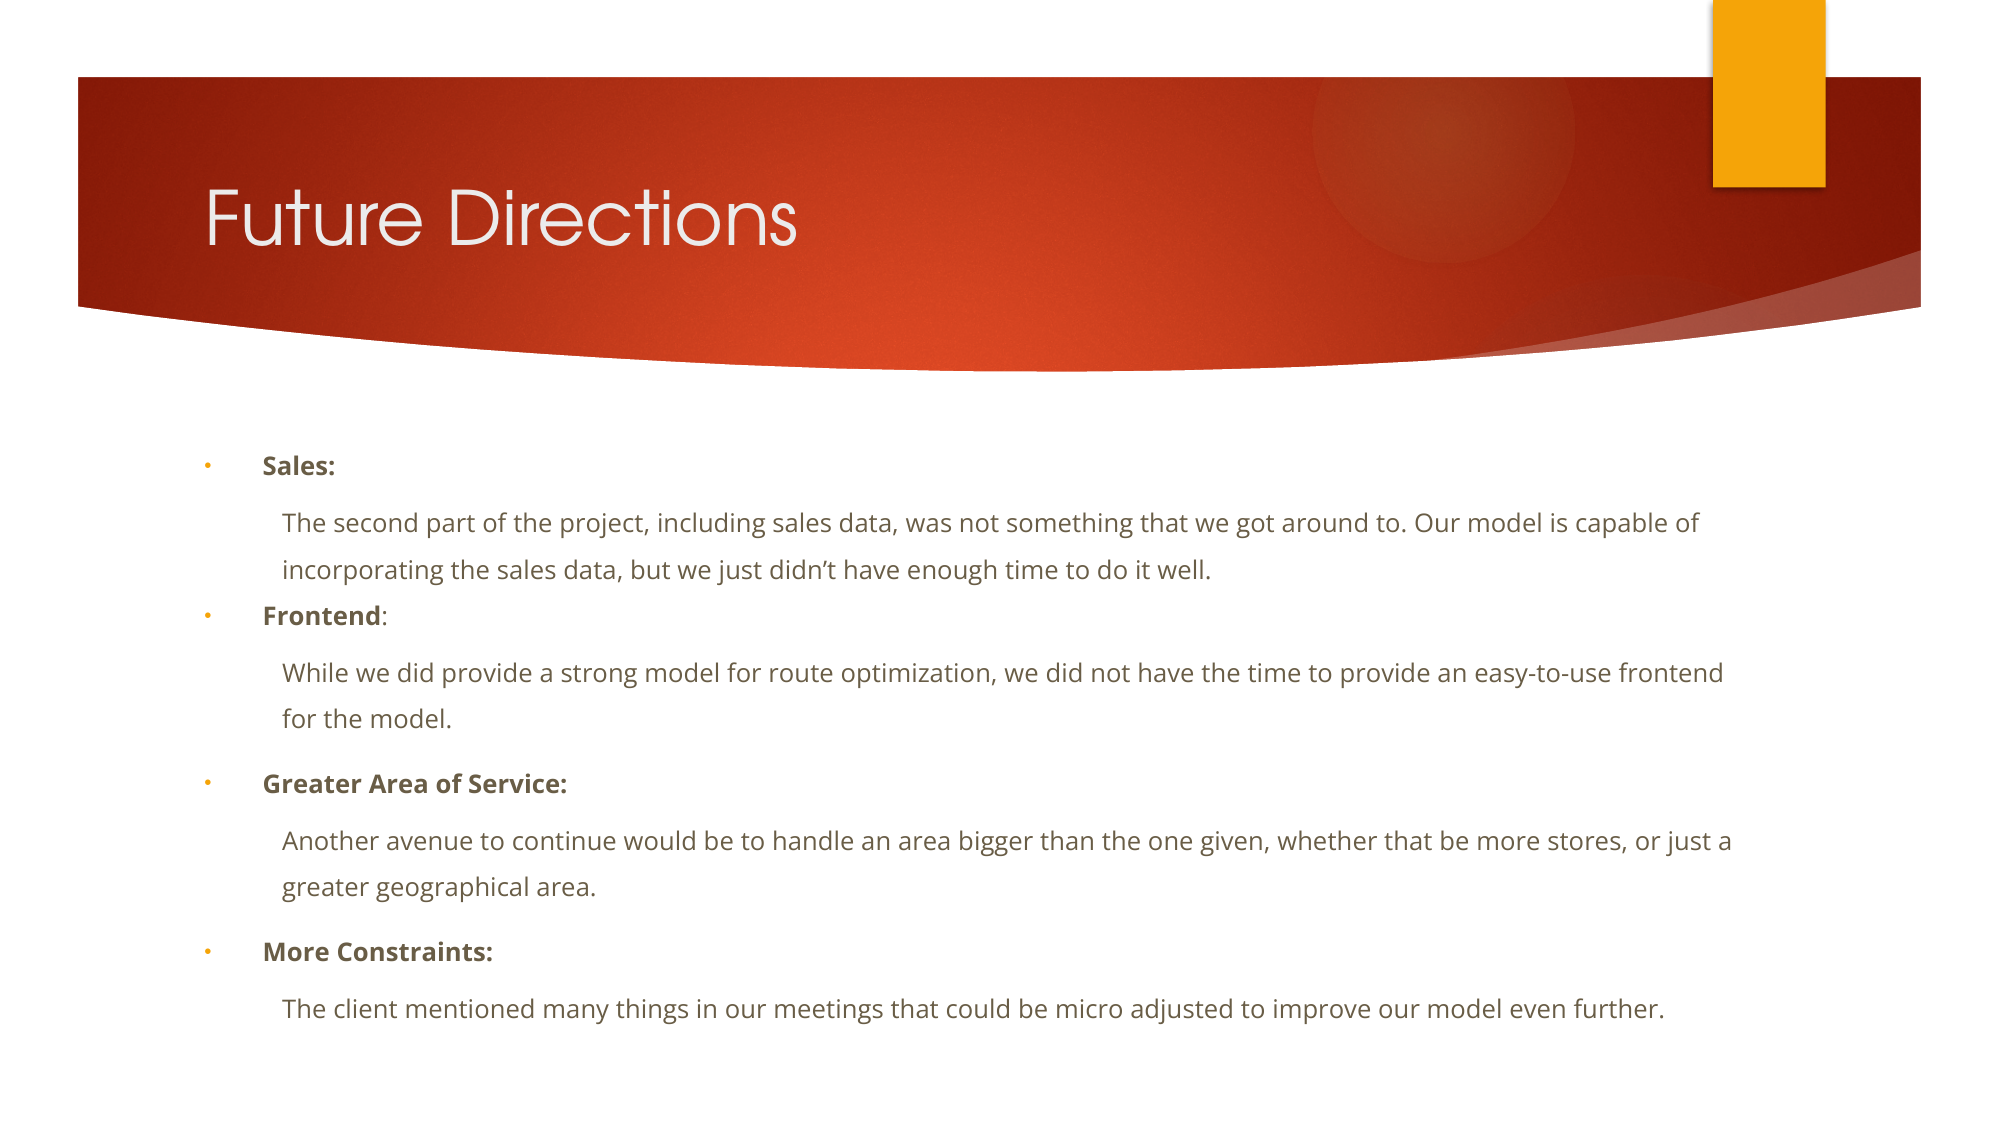

# Future Directions
Sales:
The second part of the project, including sales data, was not something that we got around to. Our model is capable of incorporating the sales data, but we just didn’t have enough time to do it well.
Frontend:
While we did provide a strong model for route optimization, we did not have the time to provide an easy-to-use frontend for the model.
Greater Area of Service:
Another avenue to continue would be to handle an area bigger than the one given, whether that be more stores, or just a greater geographical area.
More Constraints:
The client mentioned many things in our meetings that could be micro adjusted to improve our model even further.